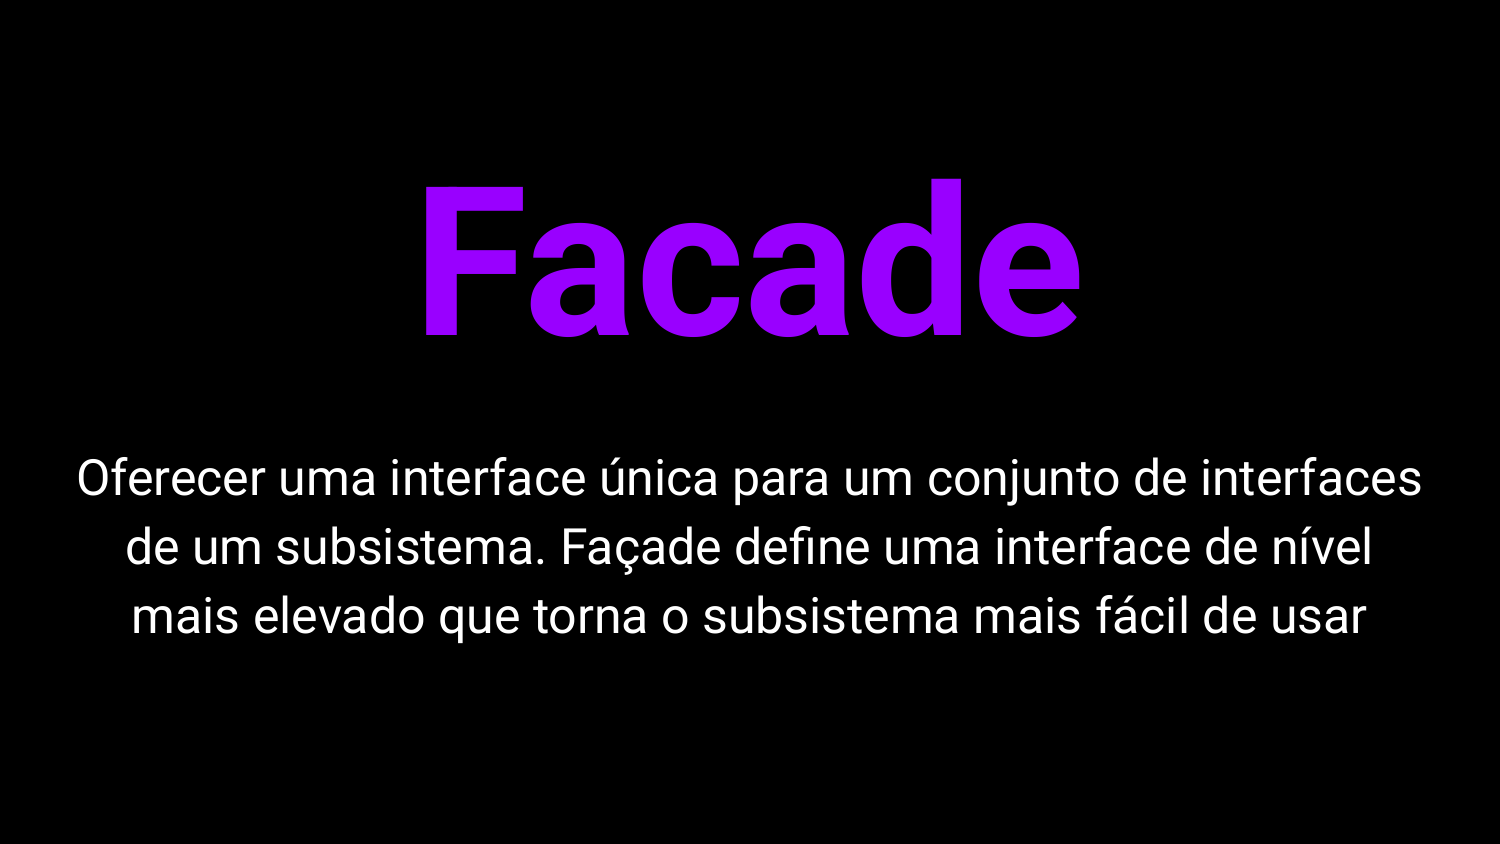

# Facade
Oferecer uma interface única para um conjunto de interfaces
de um subsistema. Façade define uma interface de nível mais elevado que torna o subsistema mais fácil de usar